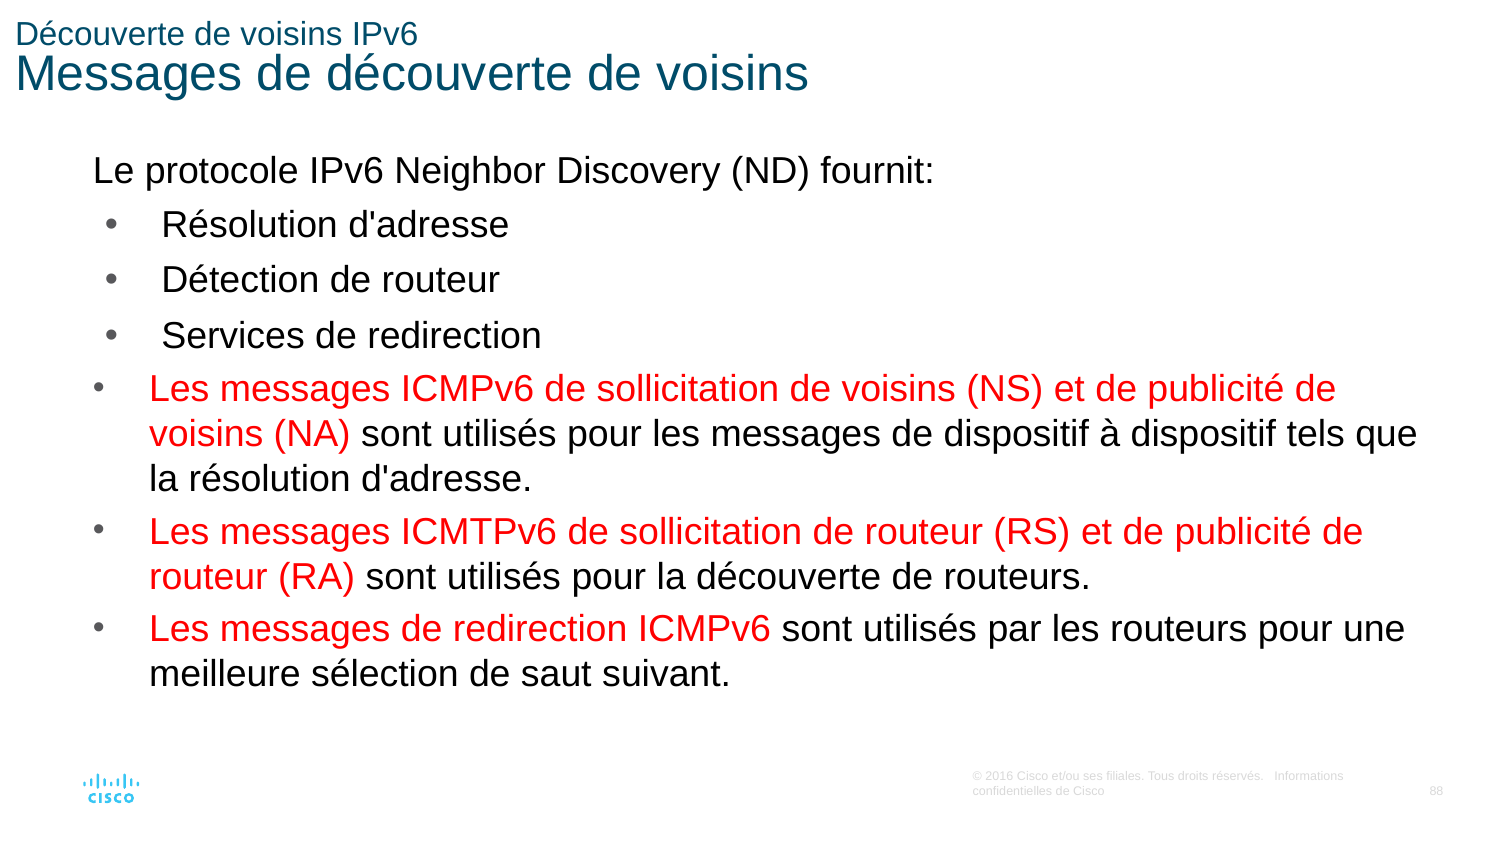

# Découverte de voisins IPv6 Messages de découverte de voisins
Le protocole IPv6 Neighbor Discovery (ND) fournit:
Résolution d'adresse
Détection de routeur
Services de redirection
Les messages ICMPv6 de sollicitation de voisins (NS) et de publicité de voisins (NA) sont utilisés pour les messages de dispositif à dispositif tels que la résolution d'adresse.
Les messages ICMTPv6 de sollicitation de routeur (RS) et de publicité de routeur (RA) sont utilisés pour la découverte de routeurs.
Les messages de redirection ICMPv6 sont utilisés par les routeurs pour une meilleure sélection de saut suivant.